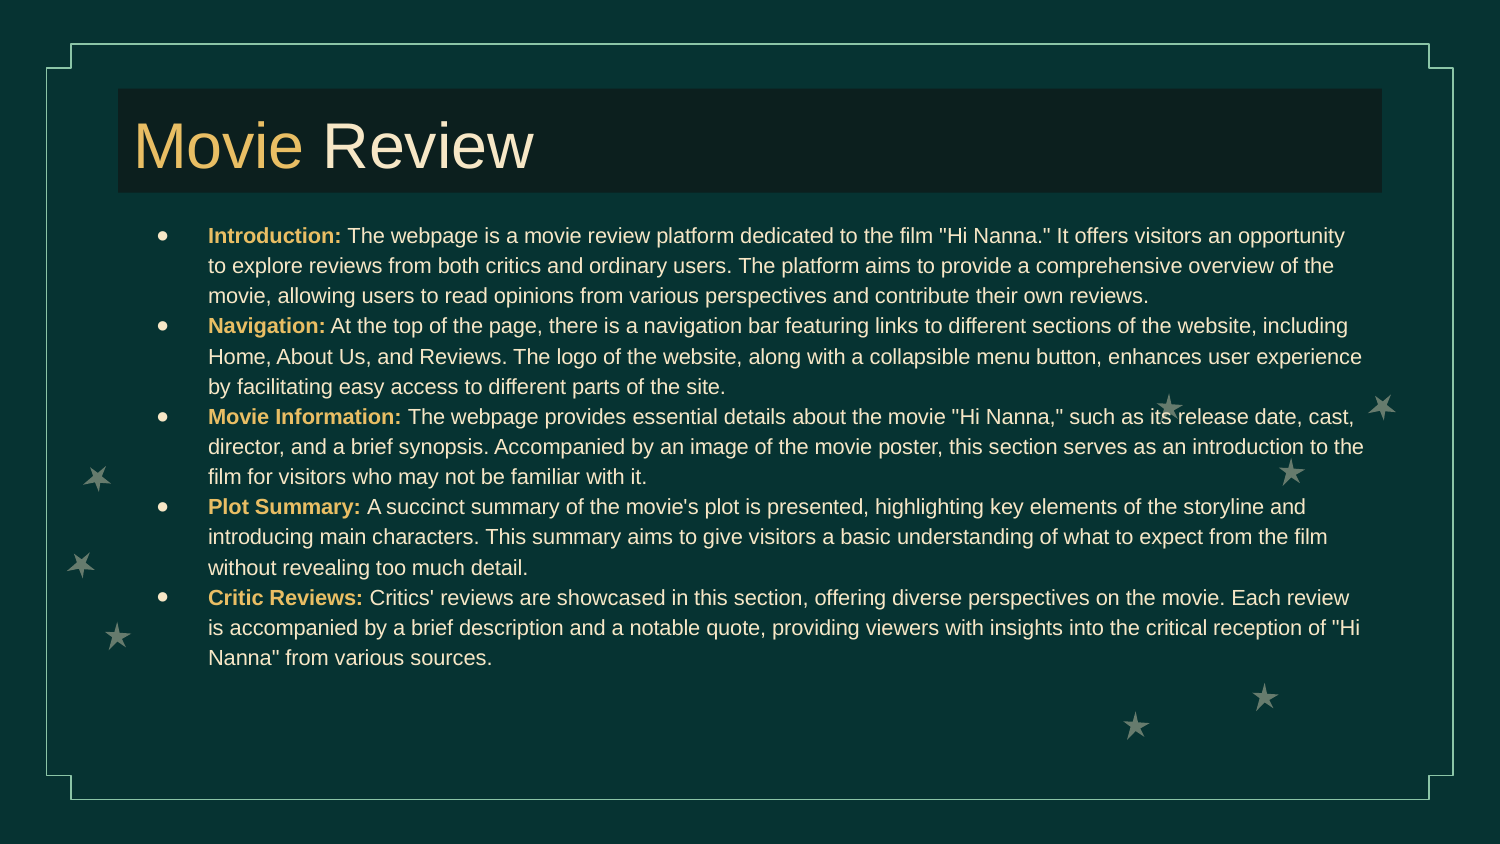

# Movie Review
Introduction: The webpage is a movie review platform dedicated to the film "Hi Nanna." It offers visitors an opportunity to explore reviews from both critics and ordinary users. The platform aims to provide a comprehensive overview of the movie, allowing users to read opinions from various perspectives and contribute their own reviews.
Navigation: At the top of the page, there is a navigation bar featuring links to different sections of the website, including Home, About Us, and Reviews. The logo of the website, along with a collapsible menu button, enhances user experience by facilitating easy access to different parts of the site.
Movie Information: The webpage provides essential details about the movie "Hi Nanna," such as its release date, cast, director, and a brief synopsis. Accompanied by an image of the movie poster, this section serves as an introduction to the film for visitors who may not be familiar with it.
Plot Summary: A succinct summary of the movie's plot is presented, highlighting key elements of the storyline and introducing main characters. This summary aims to give visitors a basic understanding of what to expect from the film without revealing too much detail.
Critic Reviews: Critics' reviews are showcased in this section, offering diverse perspectives on the movie. Each review is accompanied by a brief description and a notable quote, providing viewers with insights into the critical reception of "Hi Nanna" from various sources.